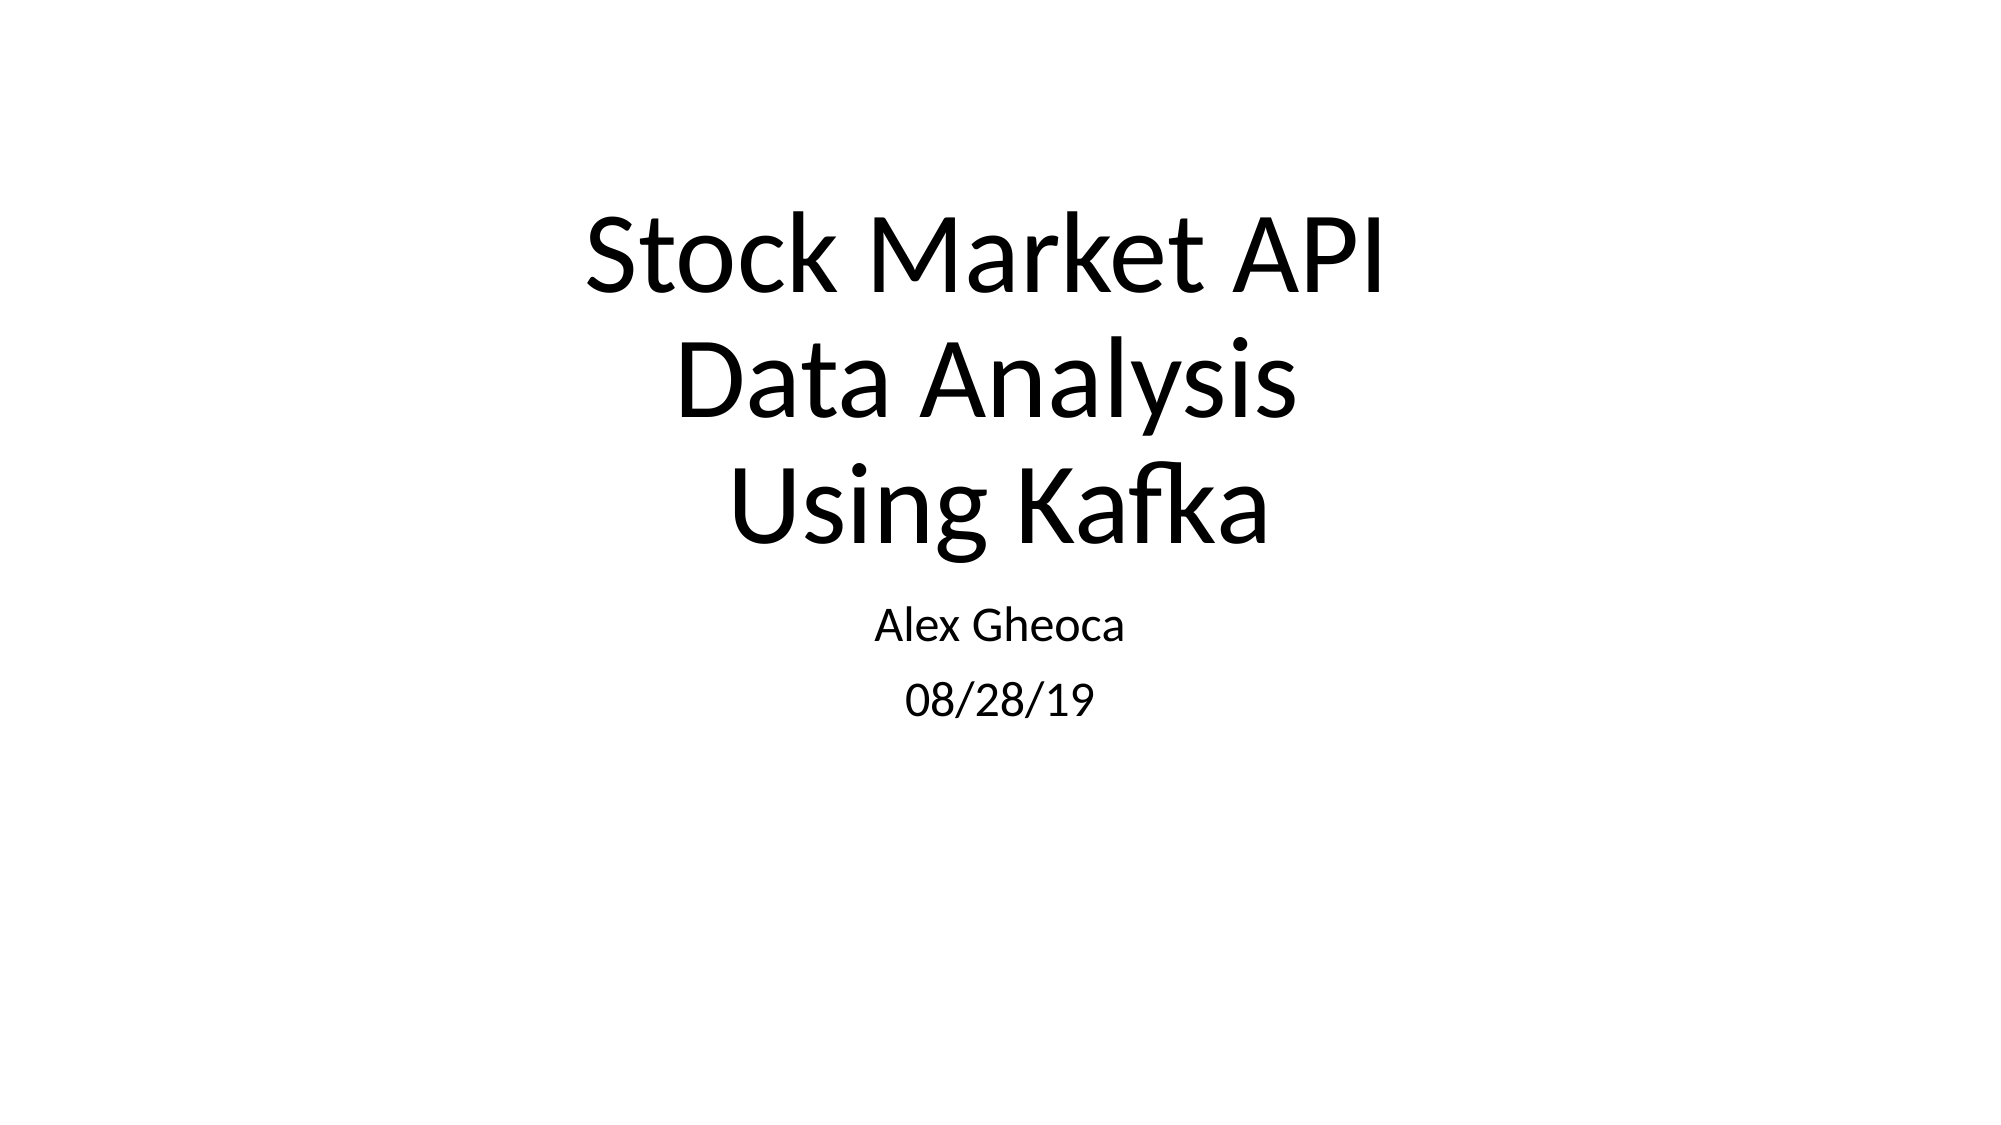

# Stock Market API Data Analysis Using Kafka
Alex Gheoca
08/28/19